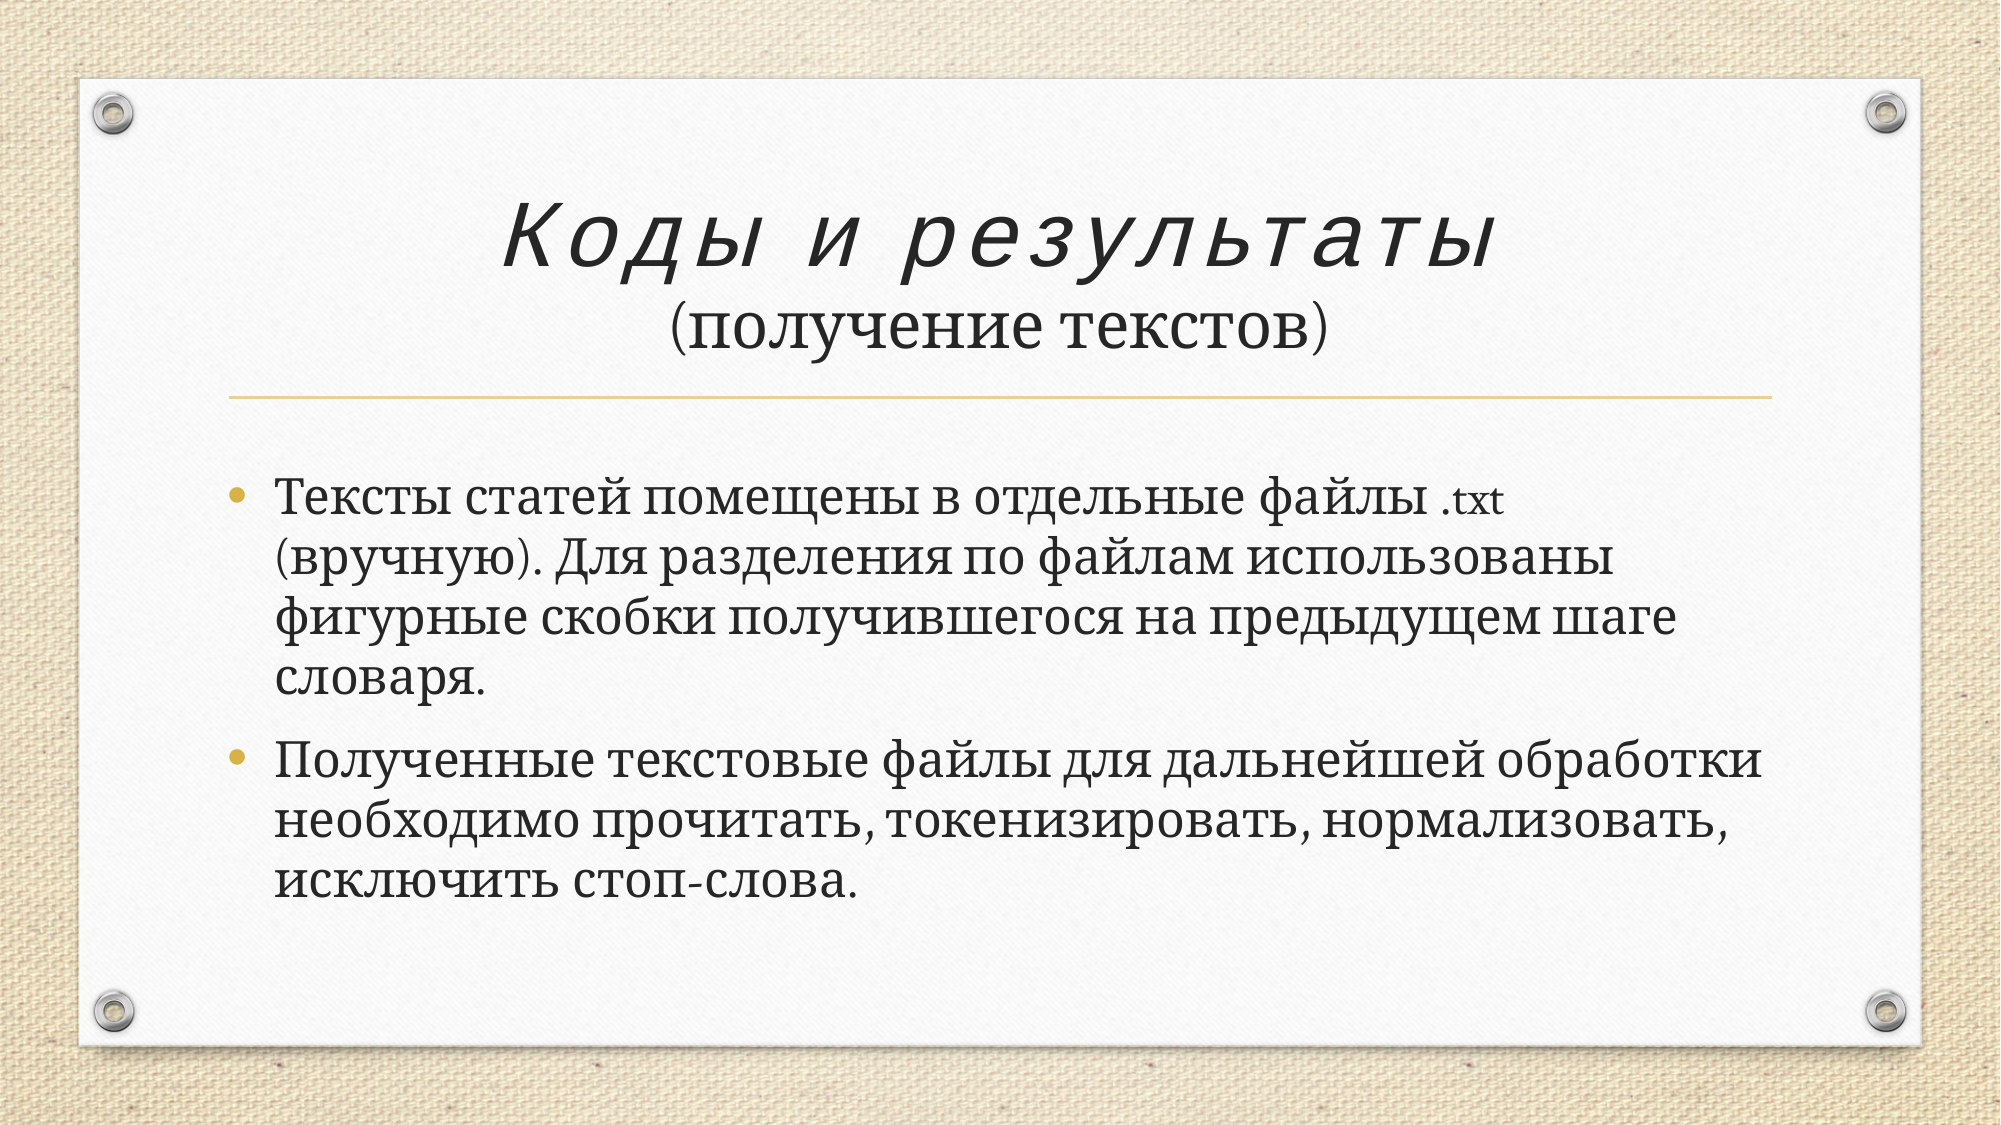

# Коды и результаты (получение текстов)
Тексты статей помещены в отдельные файлы .txt (вручную). Для разделения по файлам использованы фигурные скобки получившегося на предыдущем шаге словаря.
Полученные текстовые файлы для дальнейшей обработки необходимо прочитать, токенизировать, нормализовать, исключить стоп-слова.